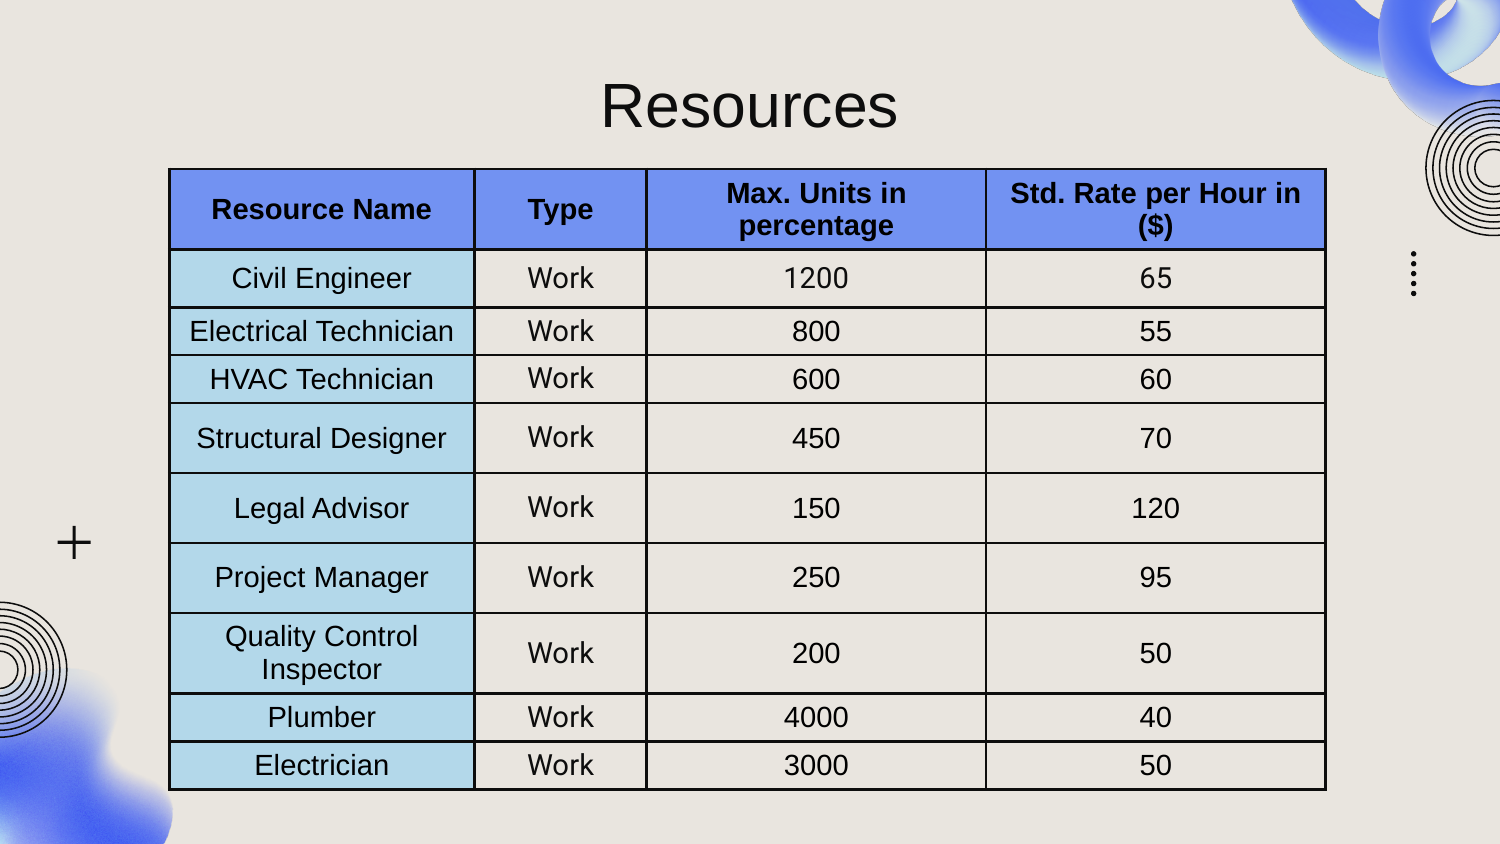

# Resources
| Resource Name | Type | Max. Units in percentage | Std. Rate per Hour in ($) |
| --- | --- | --- | --- |
| Civil Engineer | Work | 1200 | 65 |
| Electrical Technician | Work | 800 | 55 |
| HVAC Technician | Work | 600 | 60 |
| Structural Designer | Work | 450 | 70 |
| Legal Advisor | Work | 150 | 120 |
| Project Manager | Work | 250 | 95 |
| Quality Control Inspector | Work | 200 | 50 |
| Plumber | Work | 4000 | 40 |
| Electrician | Work | 3000 | 50 |